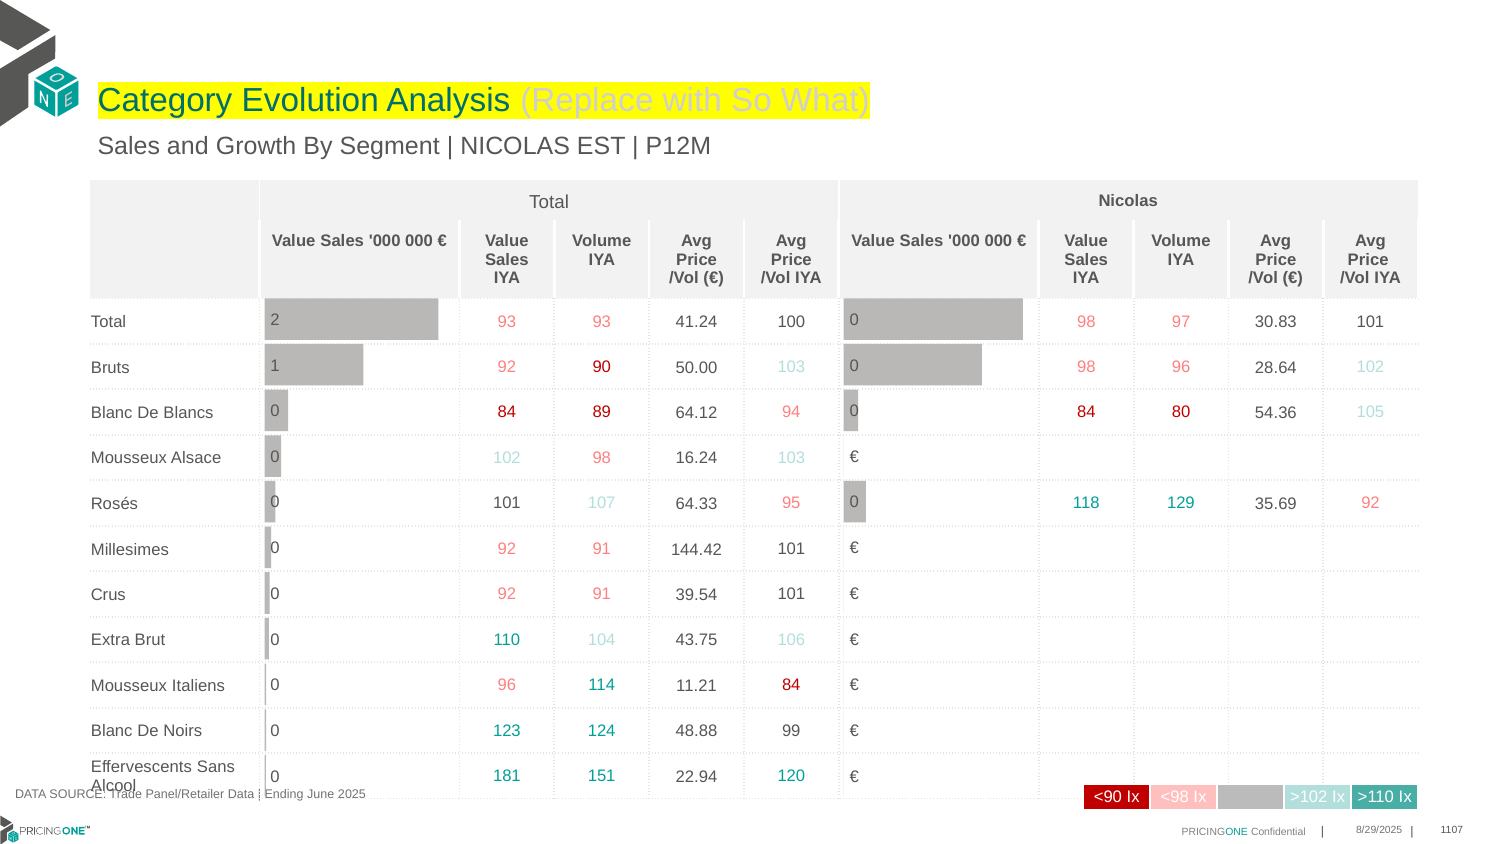

# Category Evolution Analysis (Replace with So What)
Sales and Growth By Segment | NICOLAS EST | P12M
|  | Total |  |  |  |  | Nicolas |  |  |  |  |
| --- | --- | --- | --- | --- | --- | --- | --- | --- | --- | --- |
|  | Value Sales '000 000 € | Value Sales IYA | Volume IYA | Avg Price /Vol (€) | Avg Price /Vol IYA | Value Sales '000 000 € | Value Sales IYA | Volume IYA | Avg Price /Vol (€) | Avg Price /Vol IYA |
| Total |  | 93 | 93 | 41.24 | 100 |  | 98 | 97 | 30.83 | 101 |
| Bruts |  | 92 | 90 | 50.00 | 103 |  | 98 | 96 | 28.64 | 102 |
| Blanc De Blancs |  | 84 | 89 | 64.12 | 94 |  | 84 | 80 | 54.36 | 105 |
| Mousseux Alsace |  | 102 | 98 | 16.24 | 103 |  |  |  |  |  |
| Rosés |  | 101 | 107 | 64.33 | 95 |  | 118 | 129 | 35.69 | 92 |
| Millesimes |  | 92 | 91 | 144.42 | 101 |  |  |  |  |  |
| Crus |  | 92 | 91 | 39.54 | 101 |  |  |  |  |  |
| Extra Brut |  | 110 | 104 | 43.75 | 106 |  |  |  |  |  |
| Mousseux Italiens |  | 96 | 114 | 11.21 | 84 |  |  |  |  |  |
| Blanc De Noirs |  | 123 | 124 | 48.88 | 99 |  |  |  |  |  |
| Effervescents Sans Alcool |  | 181 | 151 | 22.94 | 120 |  |  |  |  |  |

### Chart

| Category | Value Sales |
|---|---|
| Grand | 0.151005 |
| Bruts | 0.116501 |
| Blanc De Blancs | 0.012067 |
| Mousseux Alsace | 0.0 |
| Rosés | 0.01881 |
| Millesimes | 0.0 |
| Crus | 0.0 |
| Extra Brut | 0.0 |
| Mousseux Italiens | 0.0 |
| Blanc De Noirs | 0.0 |
| Effervescents Sans Alcool | 0.0 |

### Chart

| Category | Value Sales |
|---|---|
| Grand | 1.831067 |
| Bruts | 1.041515 |
| Blanc De Blancs | 0.249367 |
| Mousseux Alsace | 0.173965 |
| Rosés | 0.112908 |
| Millesimes | 0.068598 |
| Crus | 0.052631 |
| Extra Brut | 0.044496 |
| Mousseux Italiens | 0.017378 |
| Blanc De Noirs | 0.016813 |
| Effervescents Sans Alcool | 0.01388 |
DATA SOURCE: Trade Panel/Retailer Data | Ending June 2025
| <90 Ix | <98 Ix |  | >102 Ix | >110 Ix |
| --- | --- | --- | --- | --- |

8/29/2025
1107